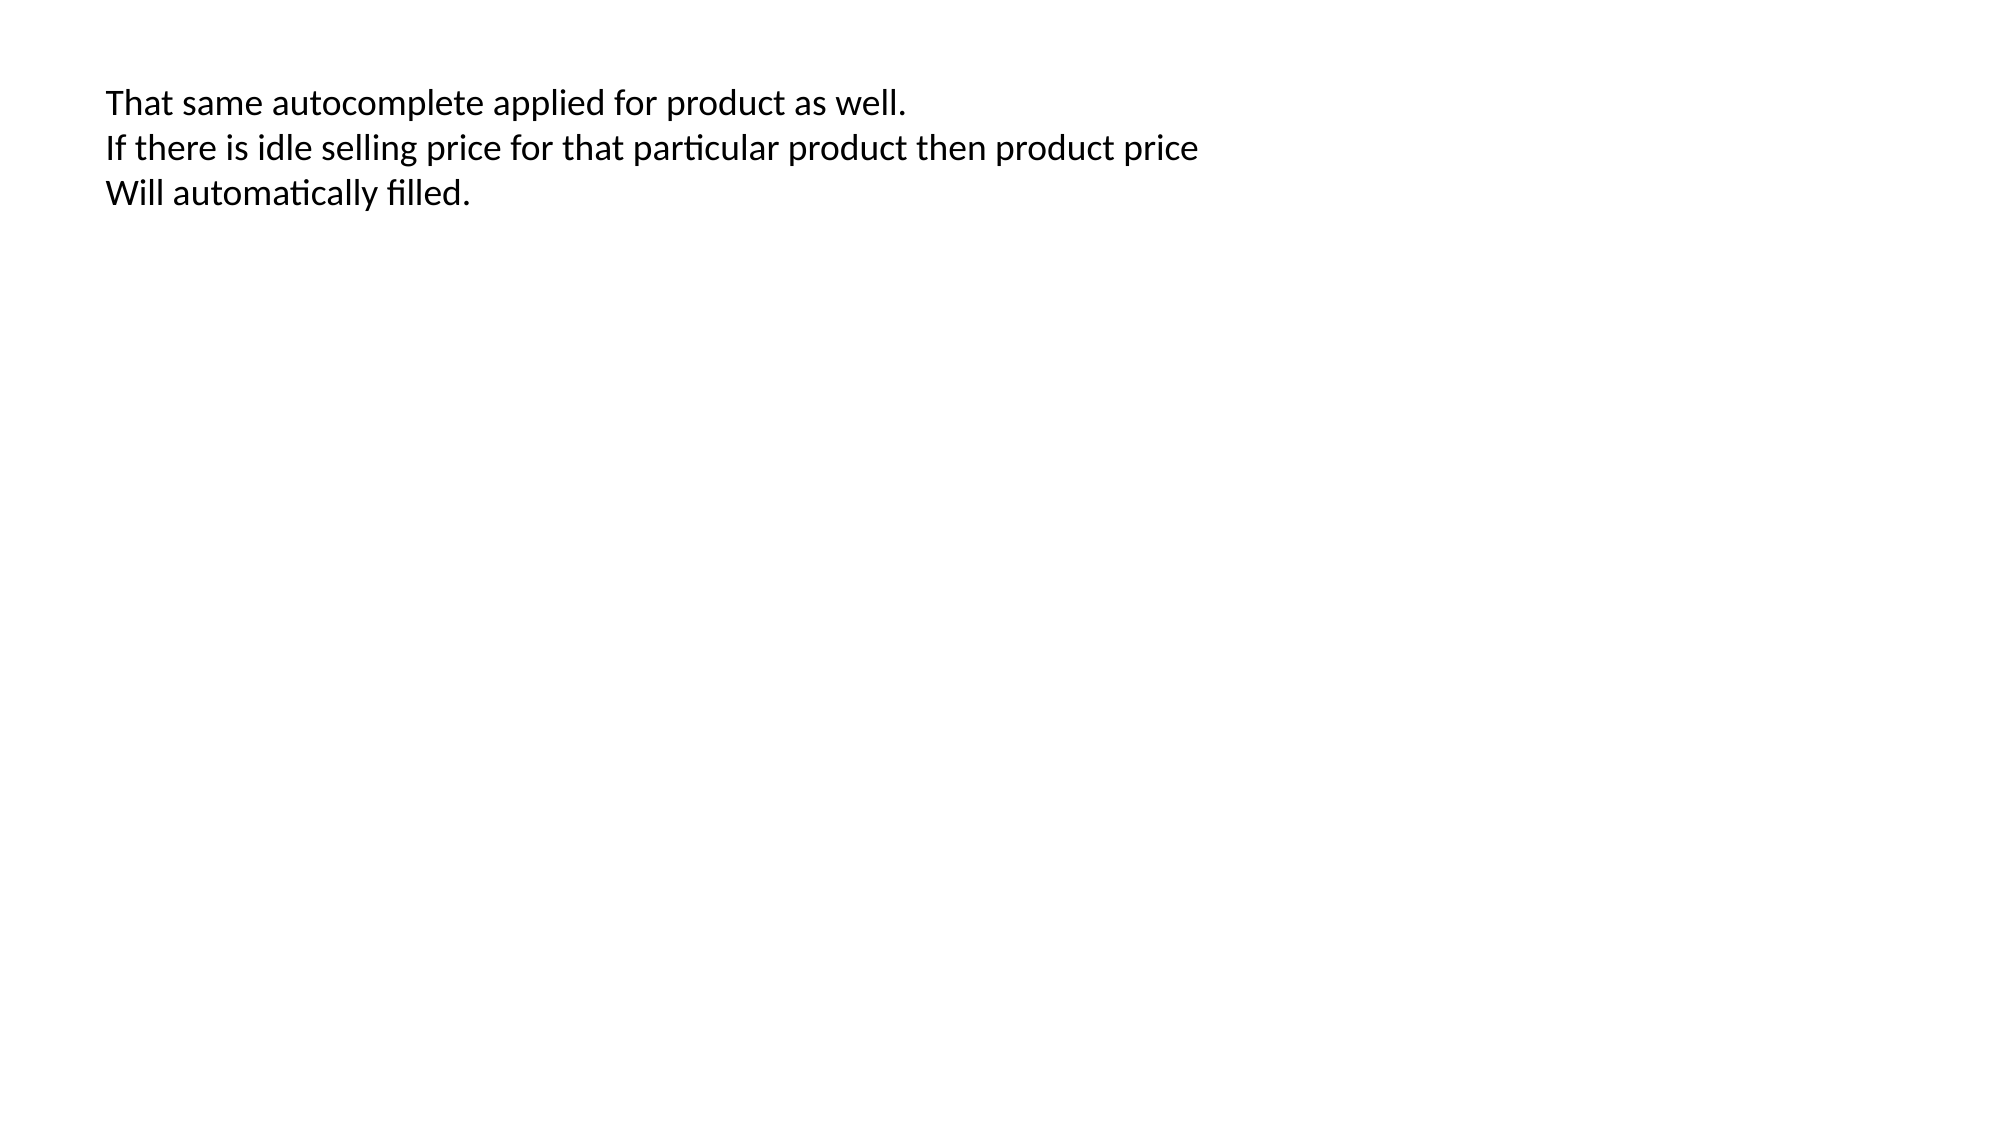

That same autocomplete applied for product as well.
If there is idle selling price for that particular product then product price
Will automatically filled.